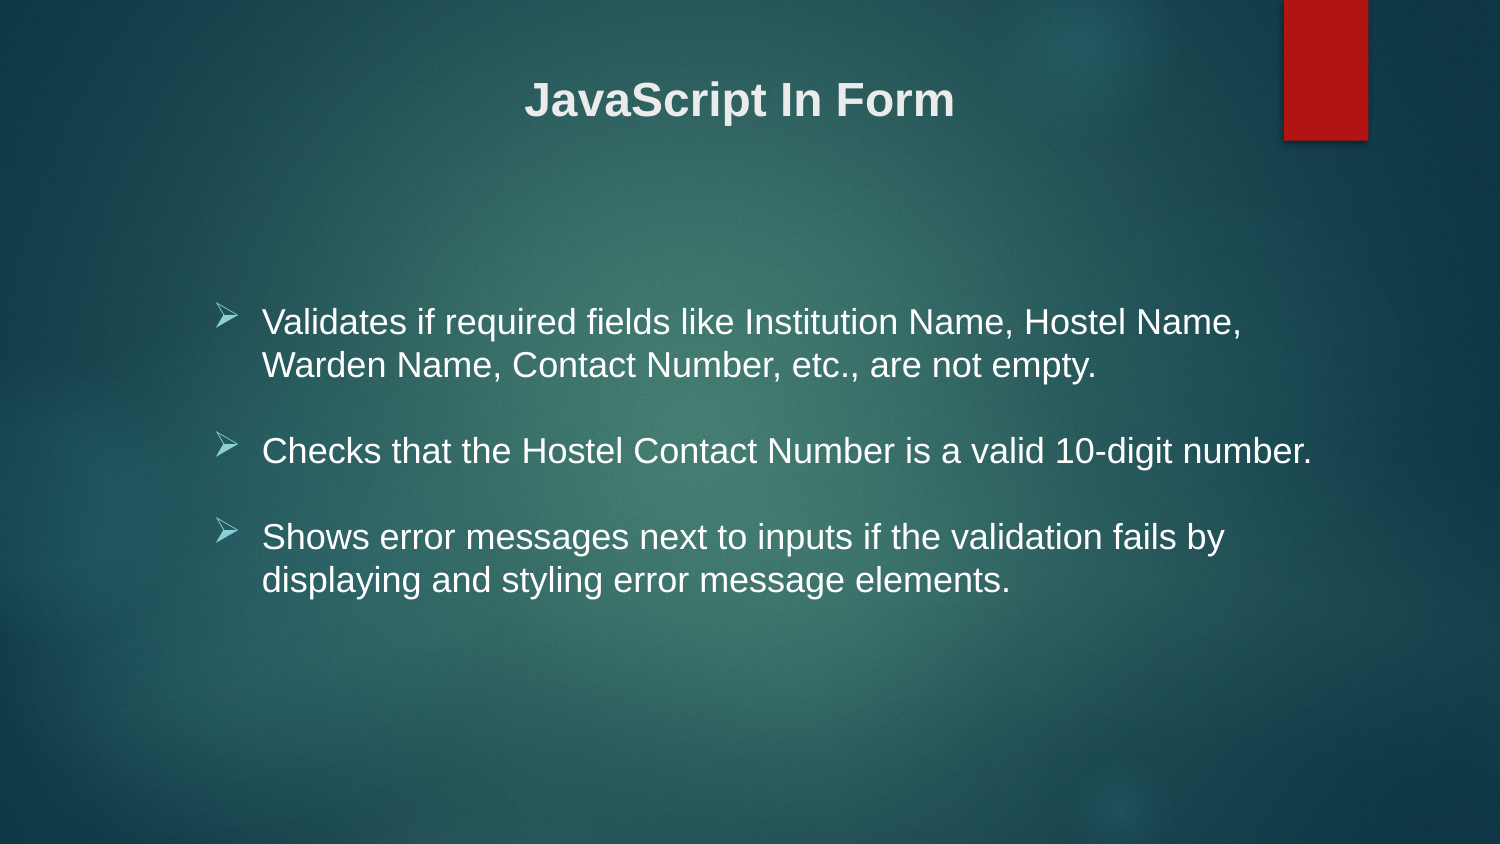

# JavaScript In Form

Validates if required fields like Institution Name, Hostel Name, Warden Name, Contact Number, etc., are not empty.

Checks that the Hostel Contact Number is a valid 10-digit number.

Shows error messages next to inputs if the validation fails by displaying and styling error message elements.